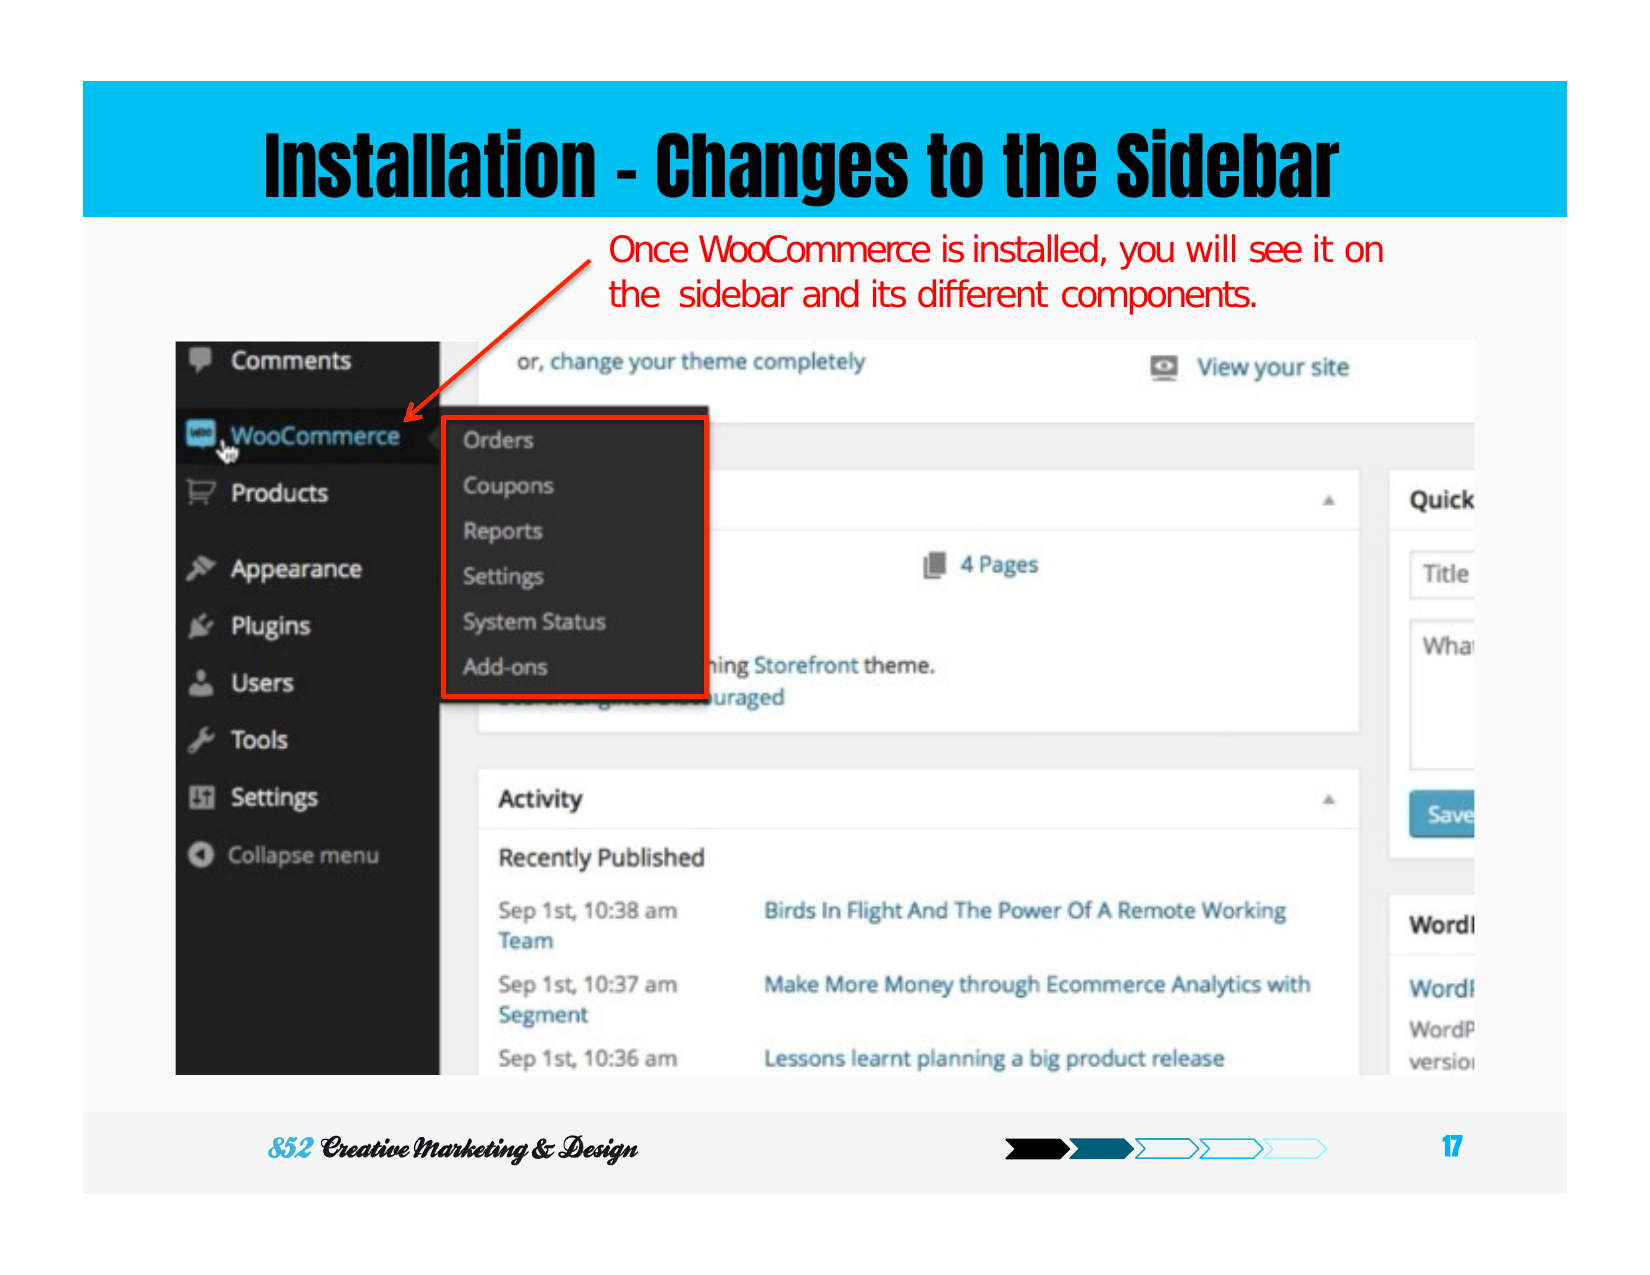

Installation – Changes to the Sidebar
Once WooCommerce is installed, you will see it on the  sidebar and its diﬀerent components.

17